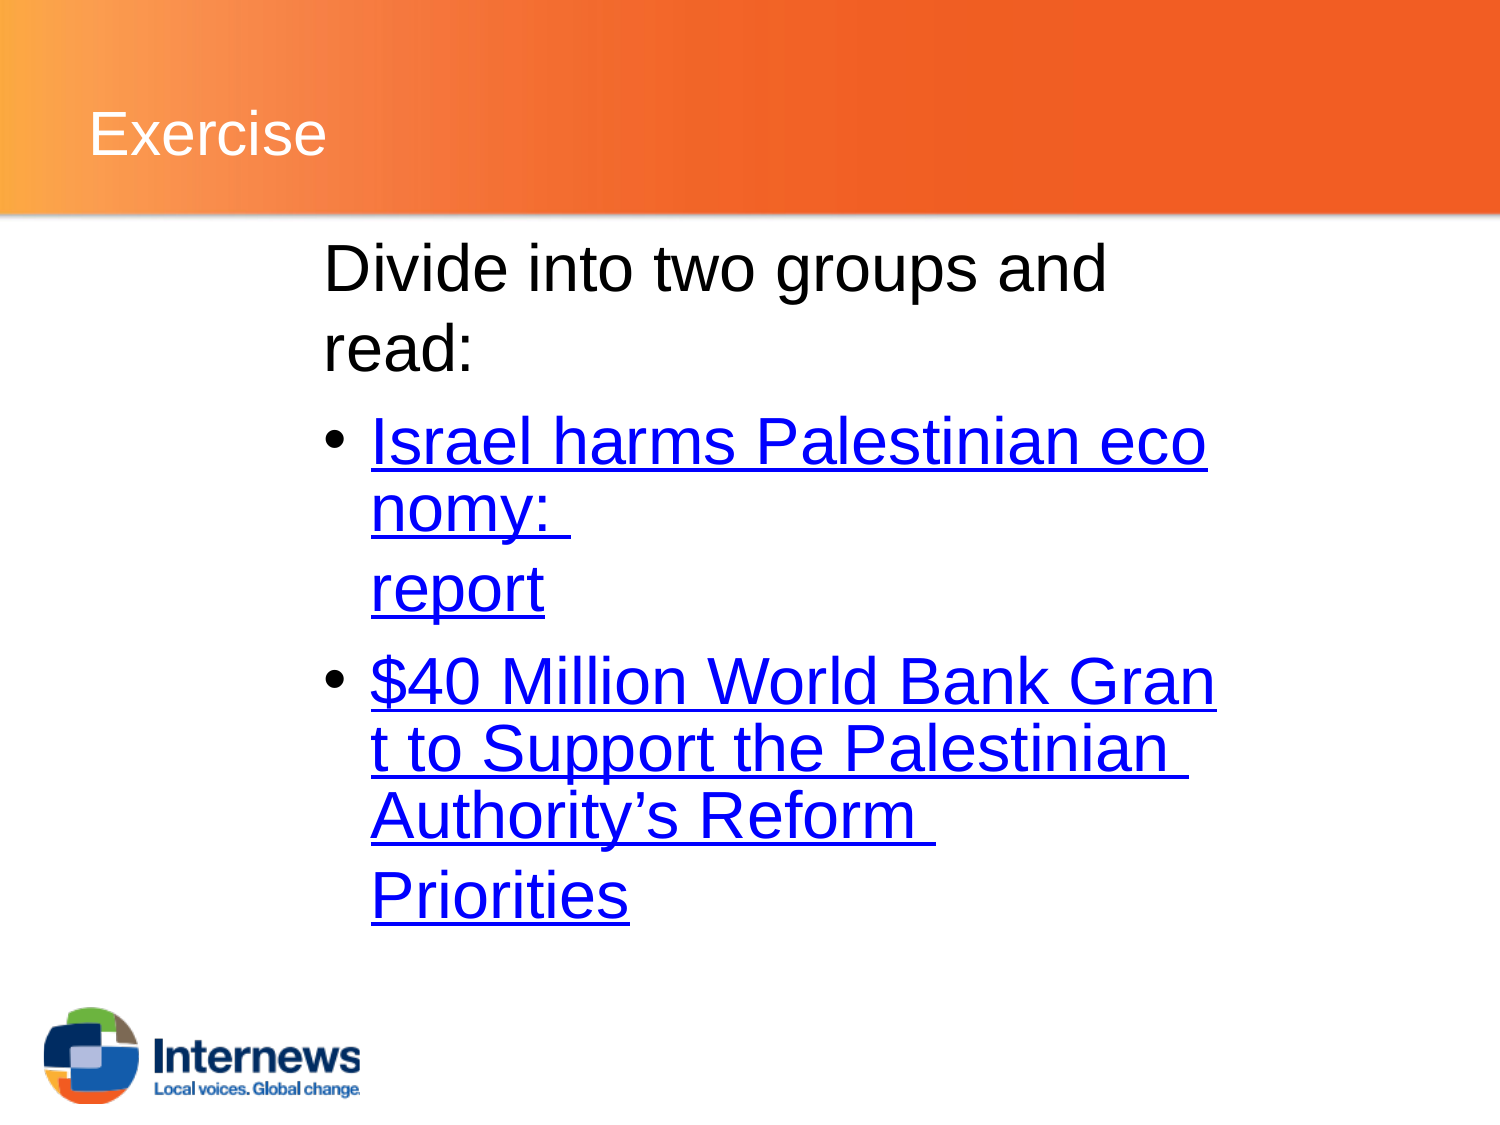

# Exercise
Divide into two groups and read:
Israel harms Palestinian economy: report
$40 Million World Bank Grant to Support the Palestinian Authority’s Reform Priorities